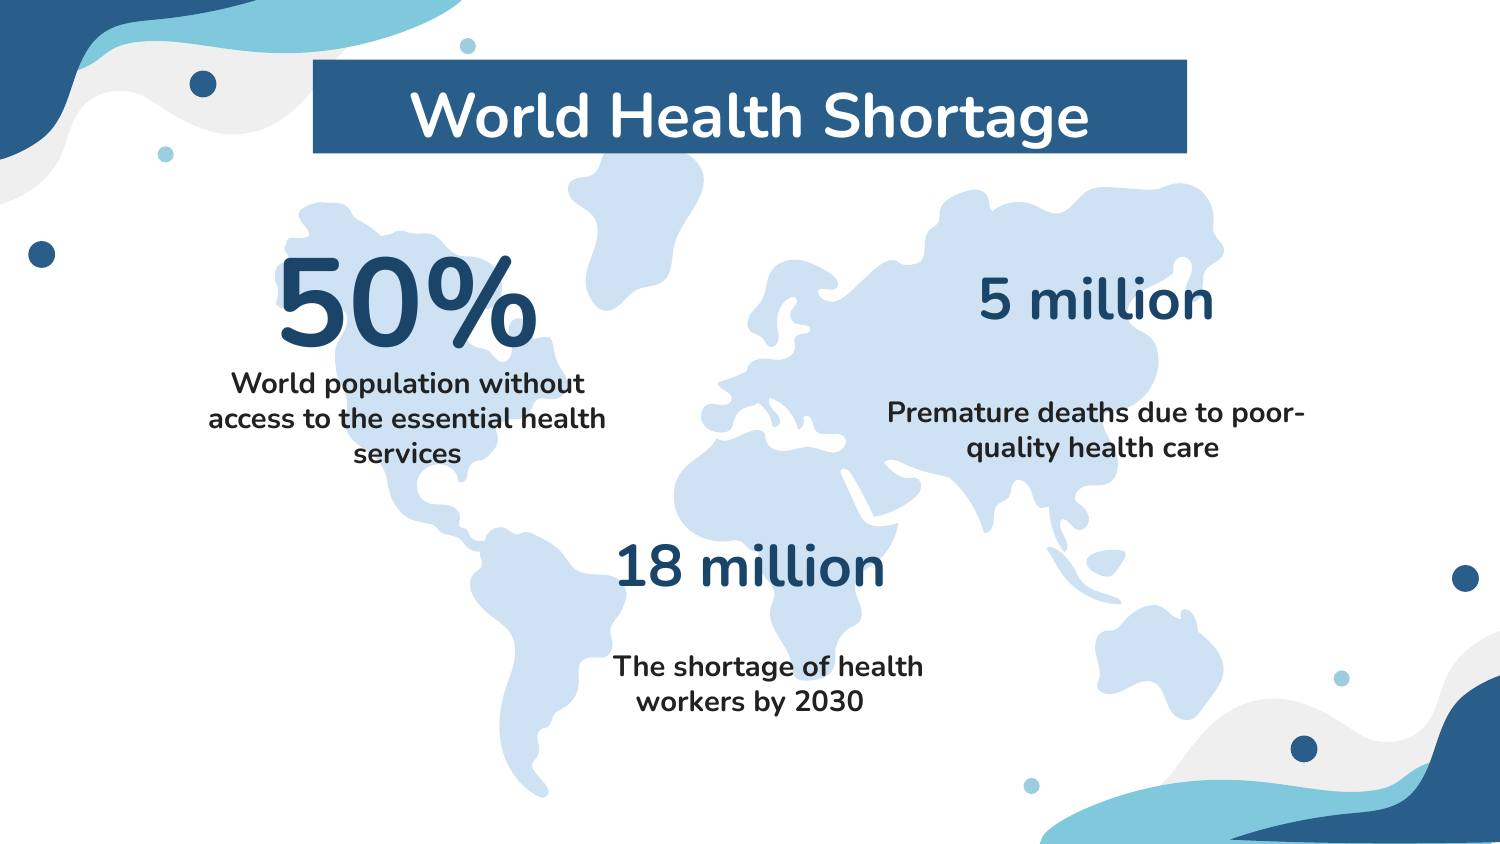

# World Health Shortage

50%
5 million
World population without access to the essential health services

Premature deaths due to poor-quality health care
18 million
The shortage of health workers by 2030